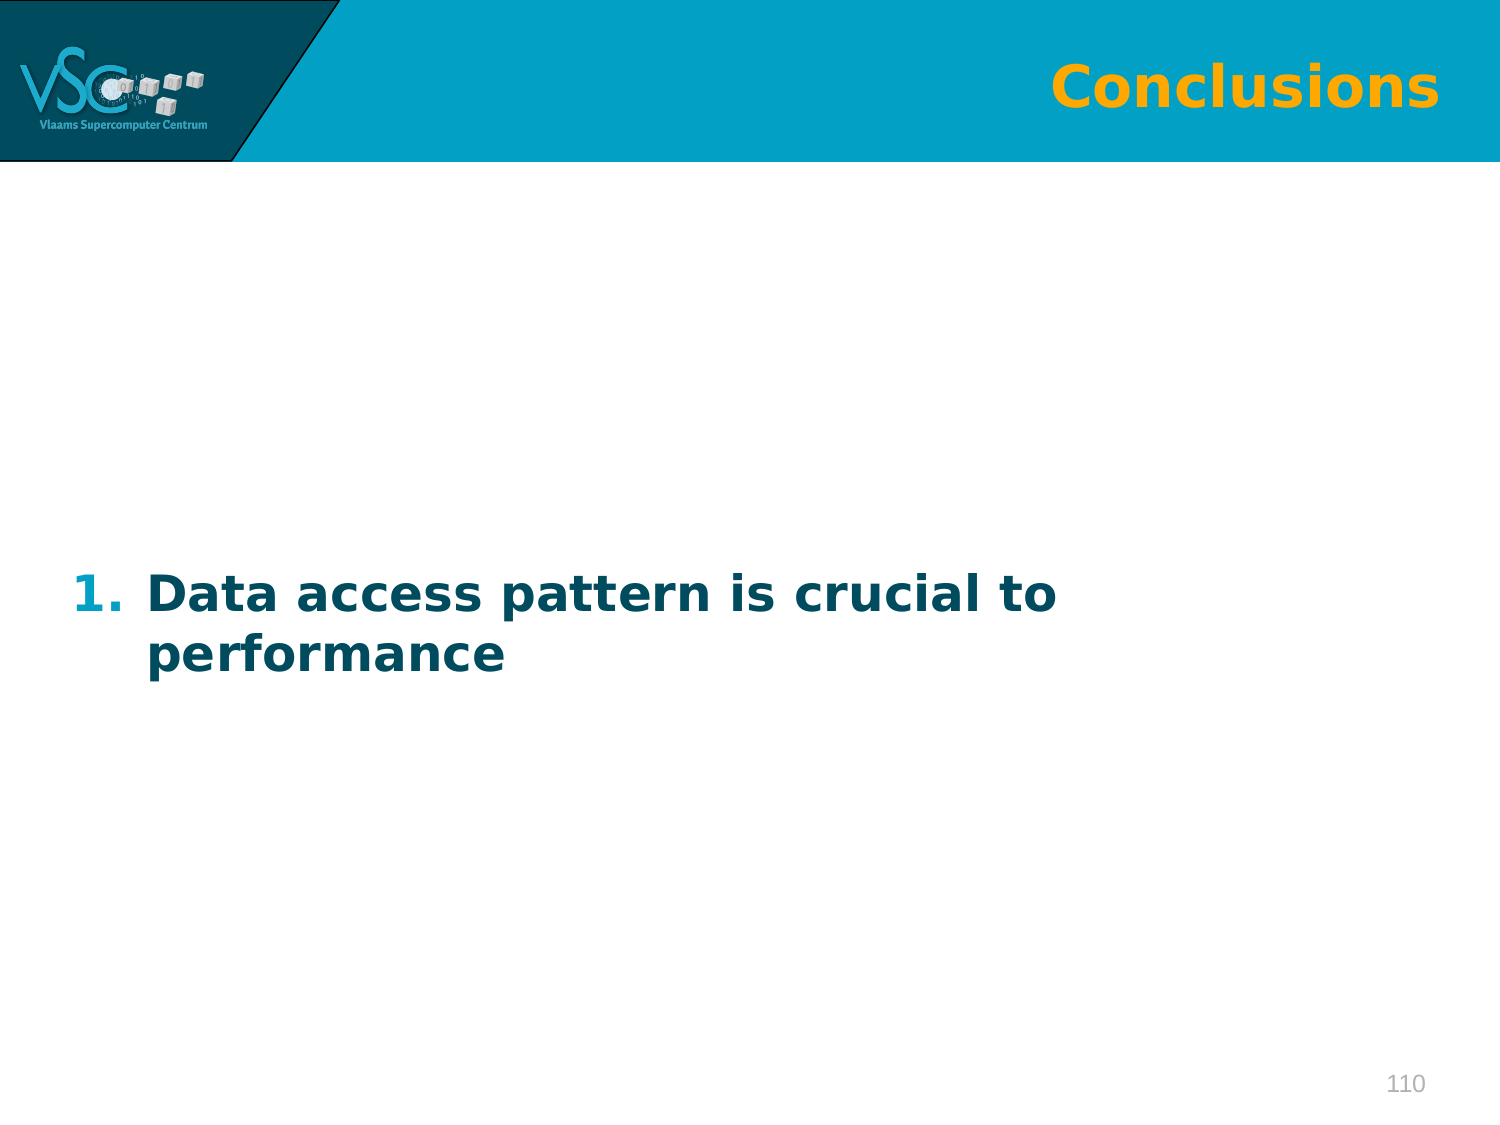

# Conclusions
Data access pattern is crucial to performance
110